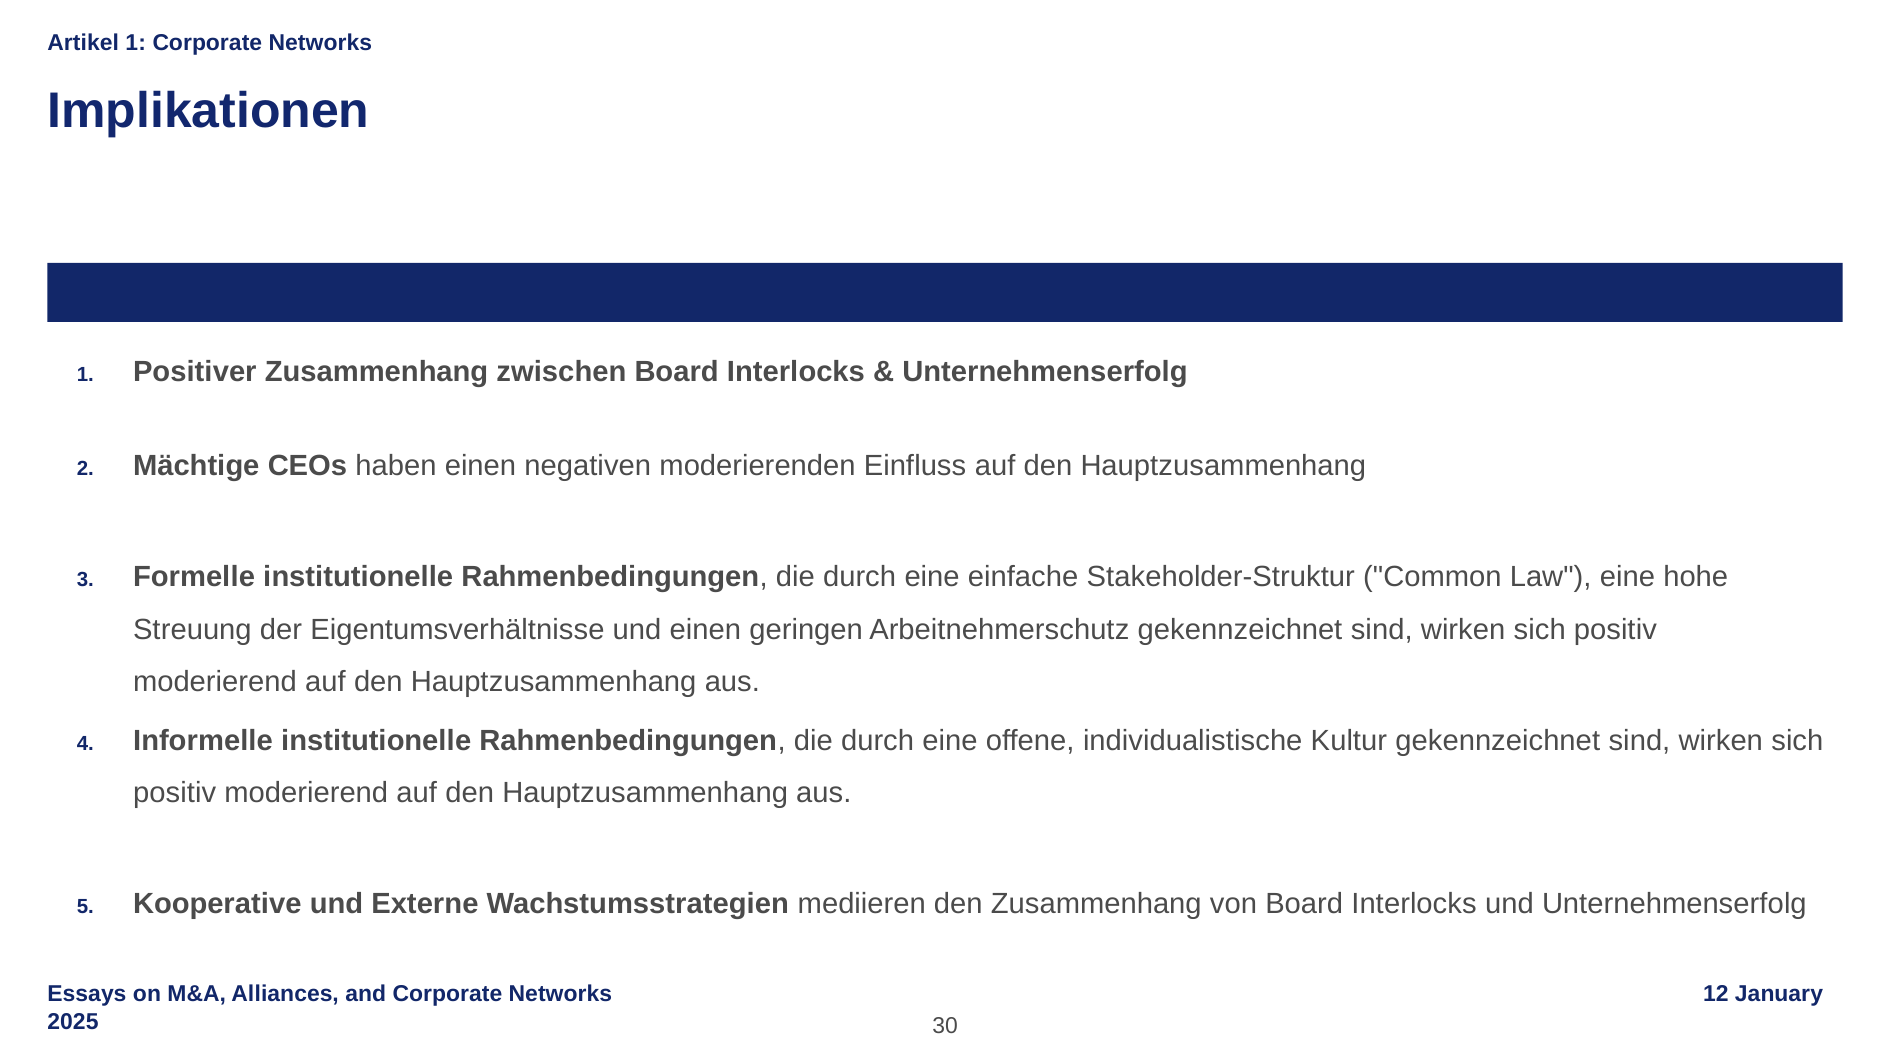

Artikel 1: Corporate Networks
Implikationen

Positiver Zusammenhang zwischen Board Interlocks & Unternehmenserfolg
Mächtige CEOs haben einen negativen moderierenden Einfluss auf den Hauptzusammenhang
Formelle institutionelle Rahmenbedingungen, die durch eine einfache Stakeholder-Struktur ("Common Law"), eine hohe Streuung der Eigentumsverhältnisse und einen geringen Arbeitnehmerschutz gekennzeichnet sind, wirken sich positiv moderierend auf den Hauptzusammenhang aus.
Informelle institutionelle Rahmenbedingungen, die durch eine offene, individualistische Kultur gekennzeichnet sind, wirken sich positiv moderierend auf den Hauptzusammenhang aus.
Kooperative und Externe Wachstumsstrategien mediieren den Zusammenhang von Board Interlocks und Unternehmenserfolg